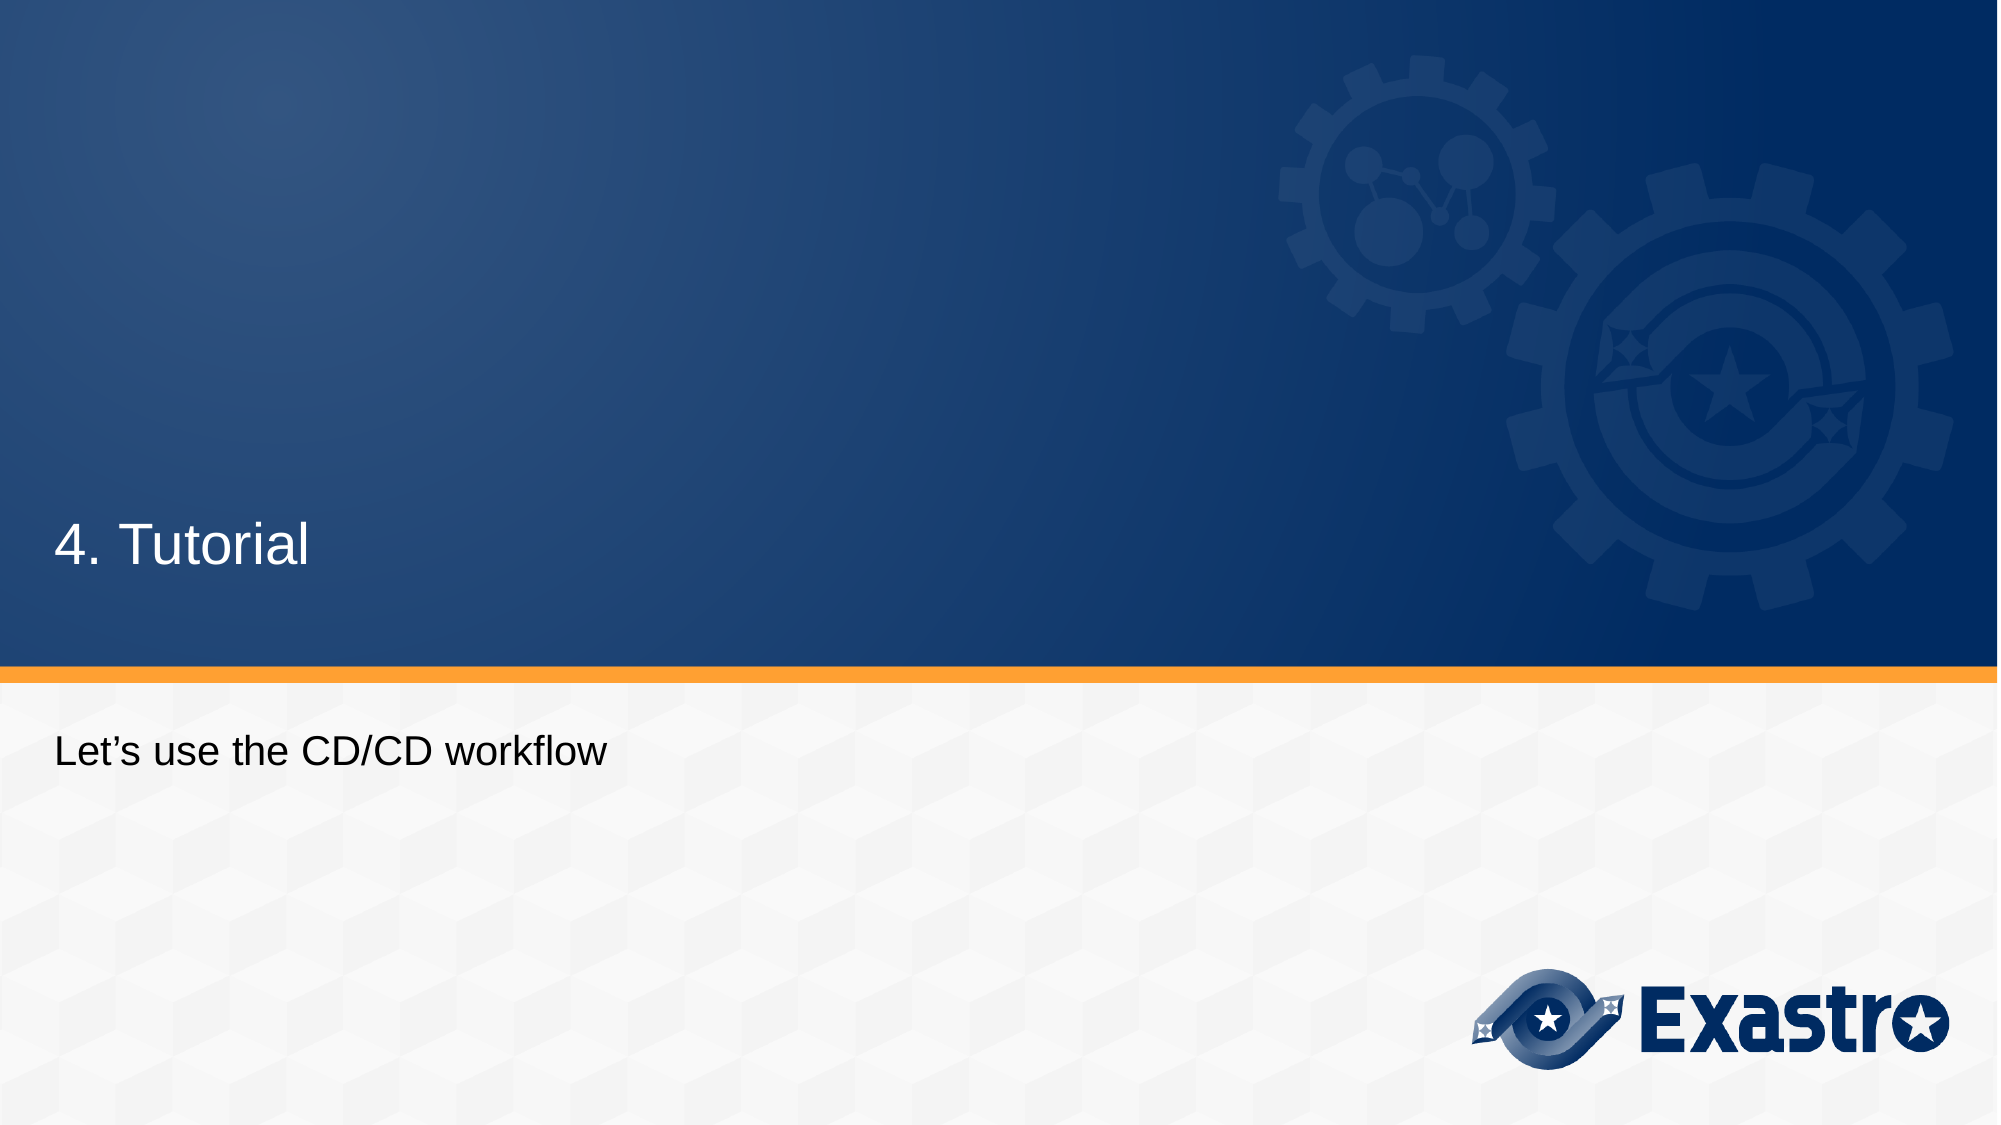

# 4. Tutorial
Let’s use the CD/CD workflow